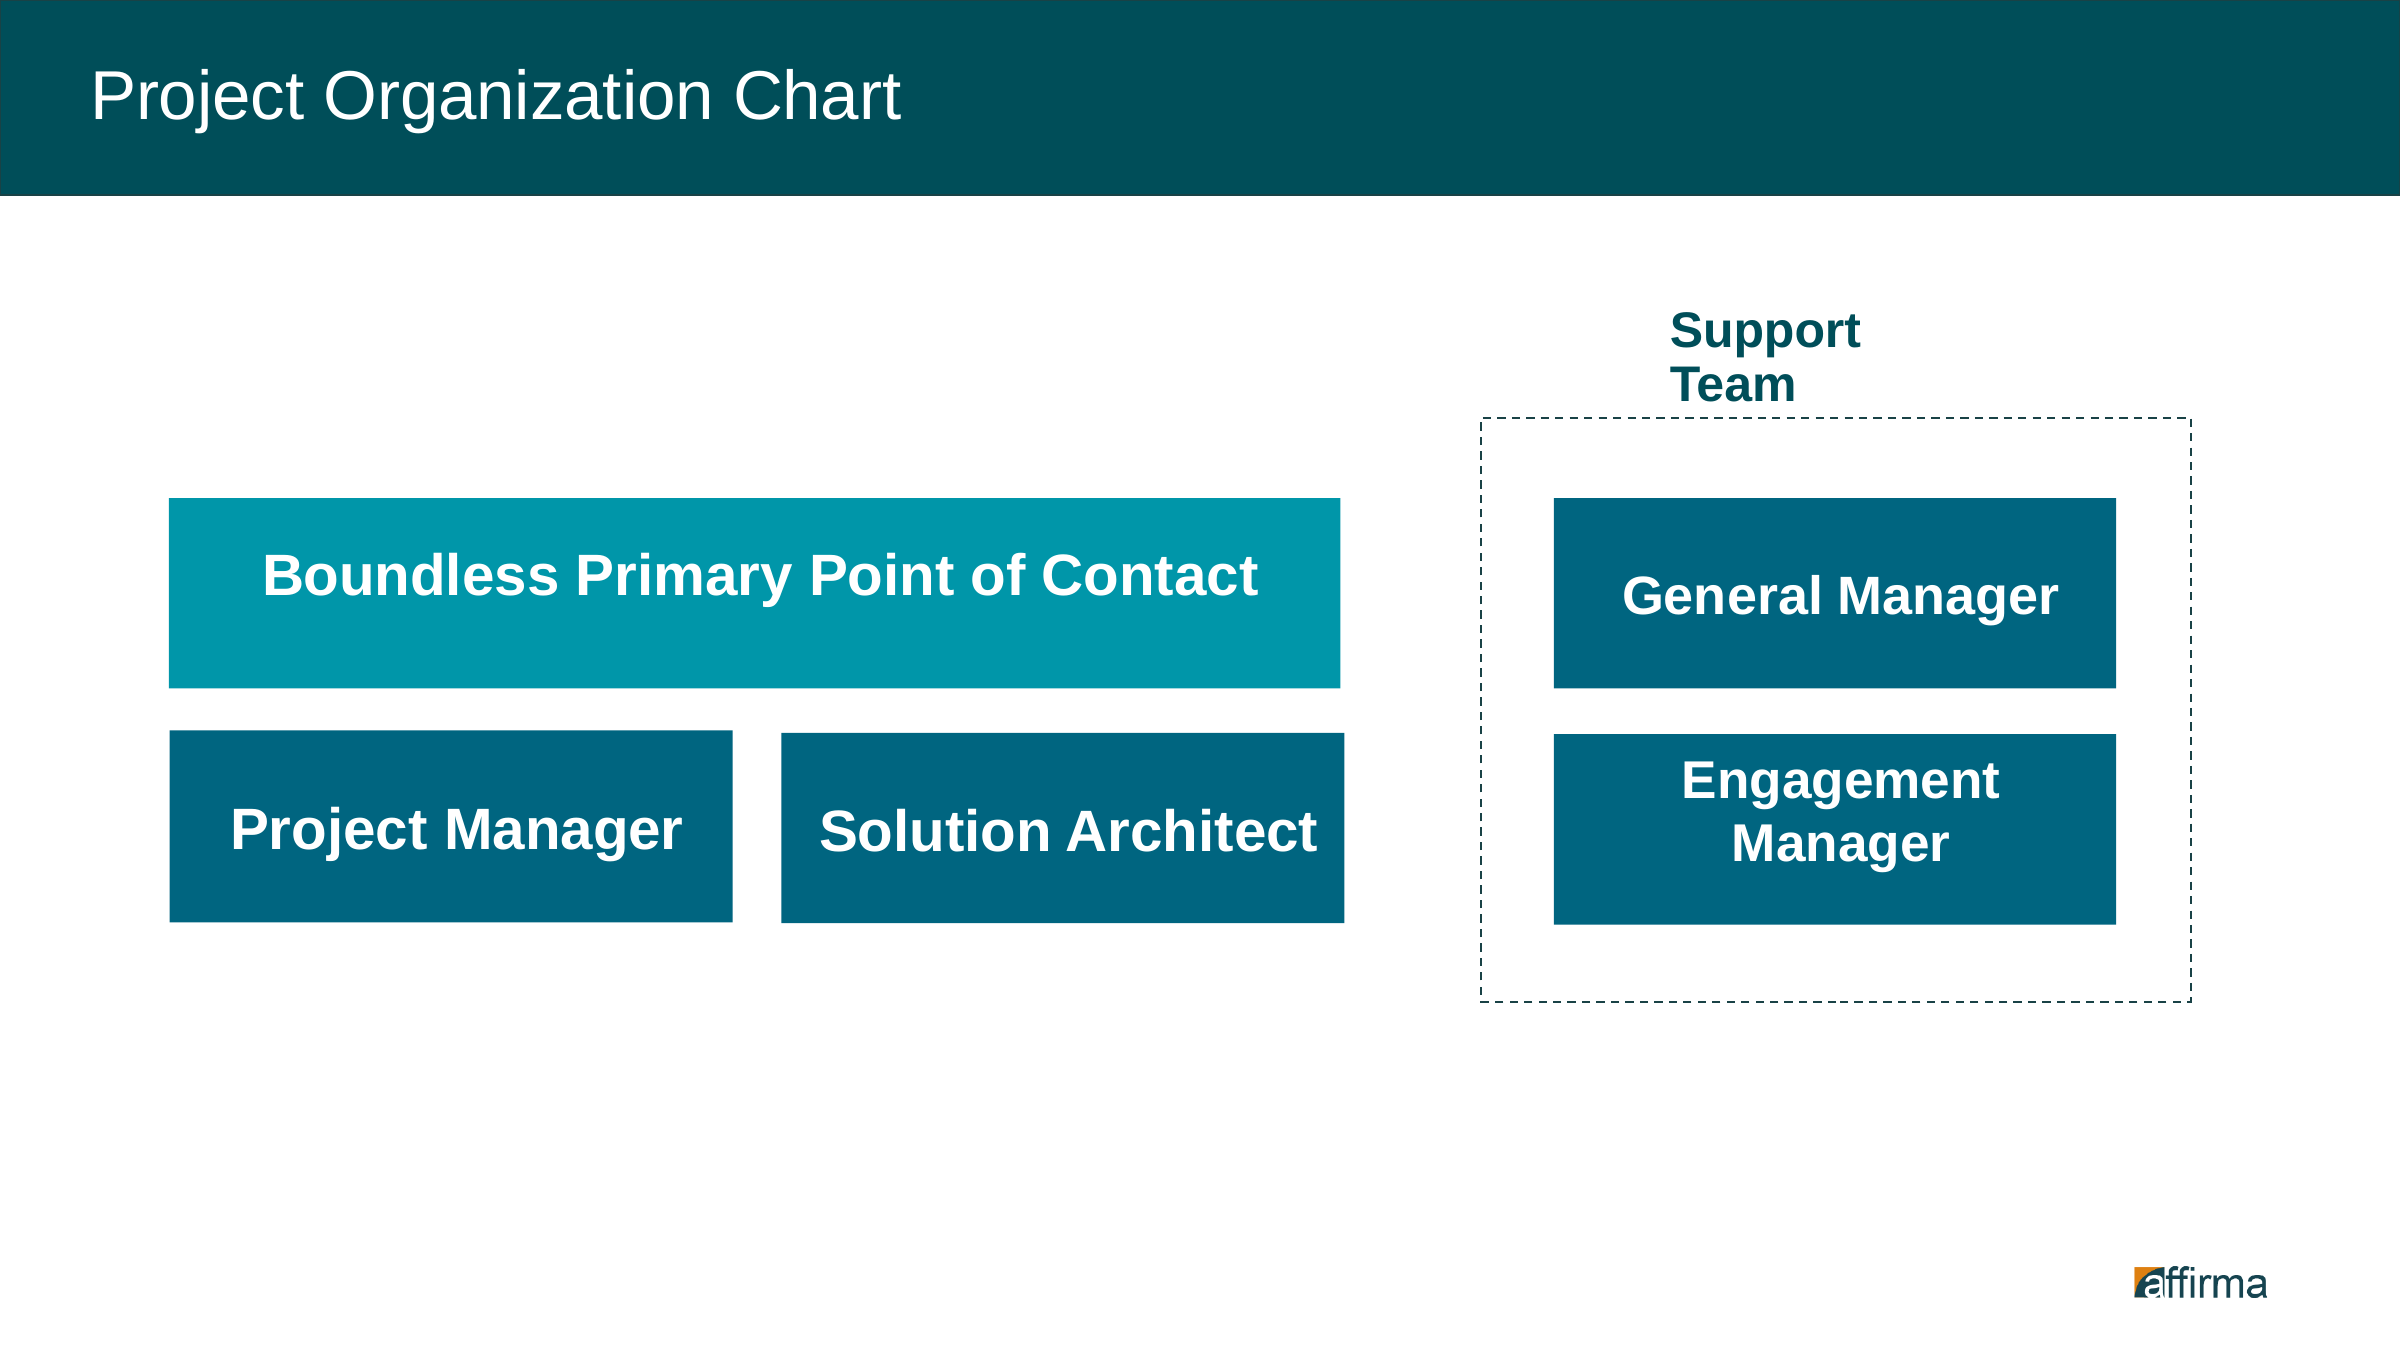

# Project Organization Chart
Support Team

Boundless Primary Point of Contact

General Manager
Project Manager
Solution Architect
Engagement Manager